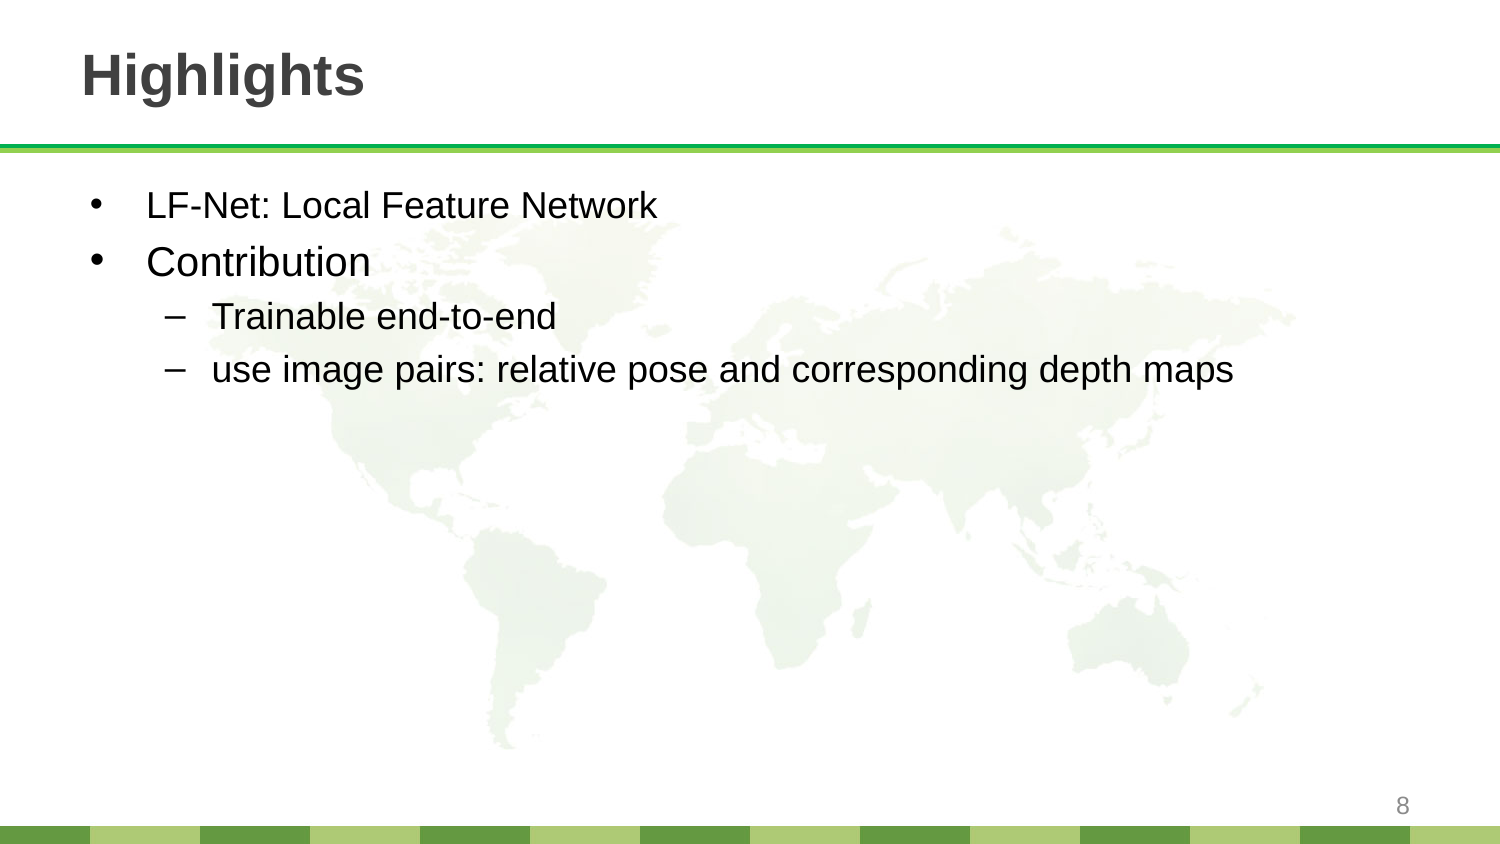

# Highlights
LF-Net: Local Feature Network
Contribution
Trainable end-to-end
use image pairs: relative pose and corresponding depth maps

8